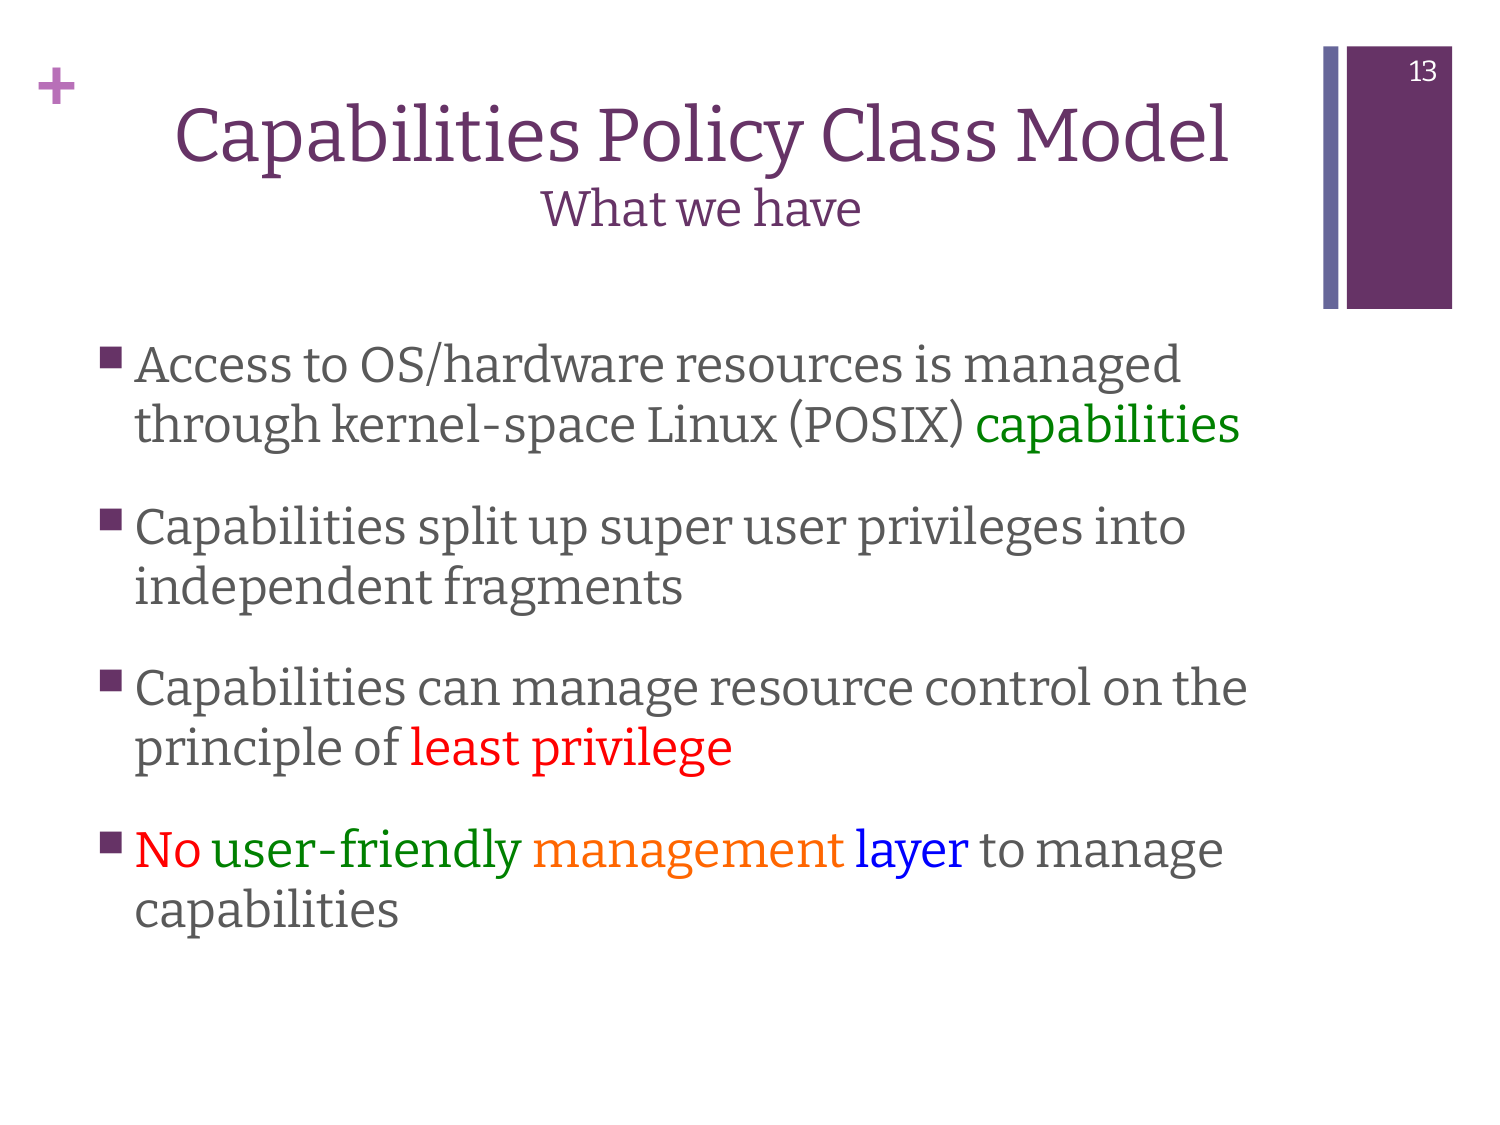

13
# Capabilities Policy Class Model What we have
Access to OS/hardware resources is managed through kernel-space Linux (POSIX) capabilities
Capabilities split up super user privileges into independent fragments
Capabilities can manage resource control on the principle of least privilege
No user-friendly management layer to manage capabilities